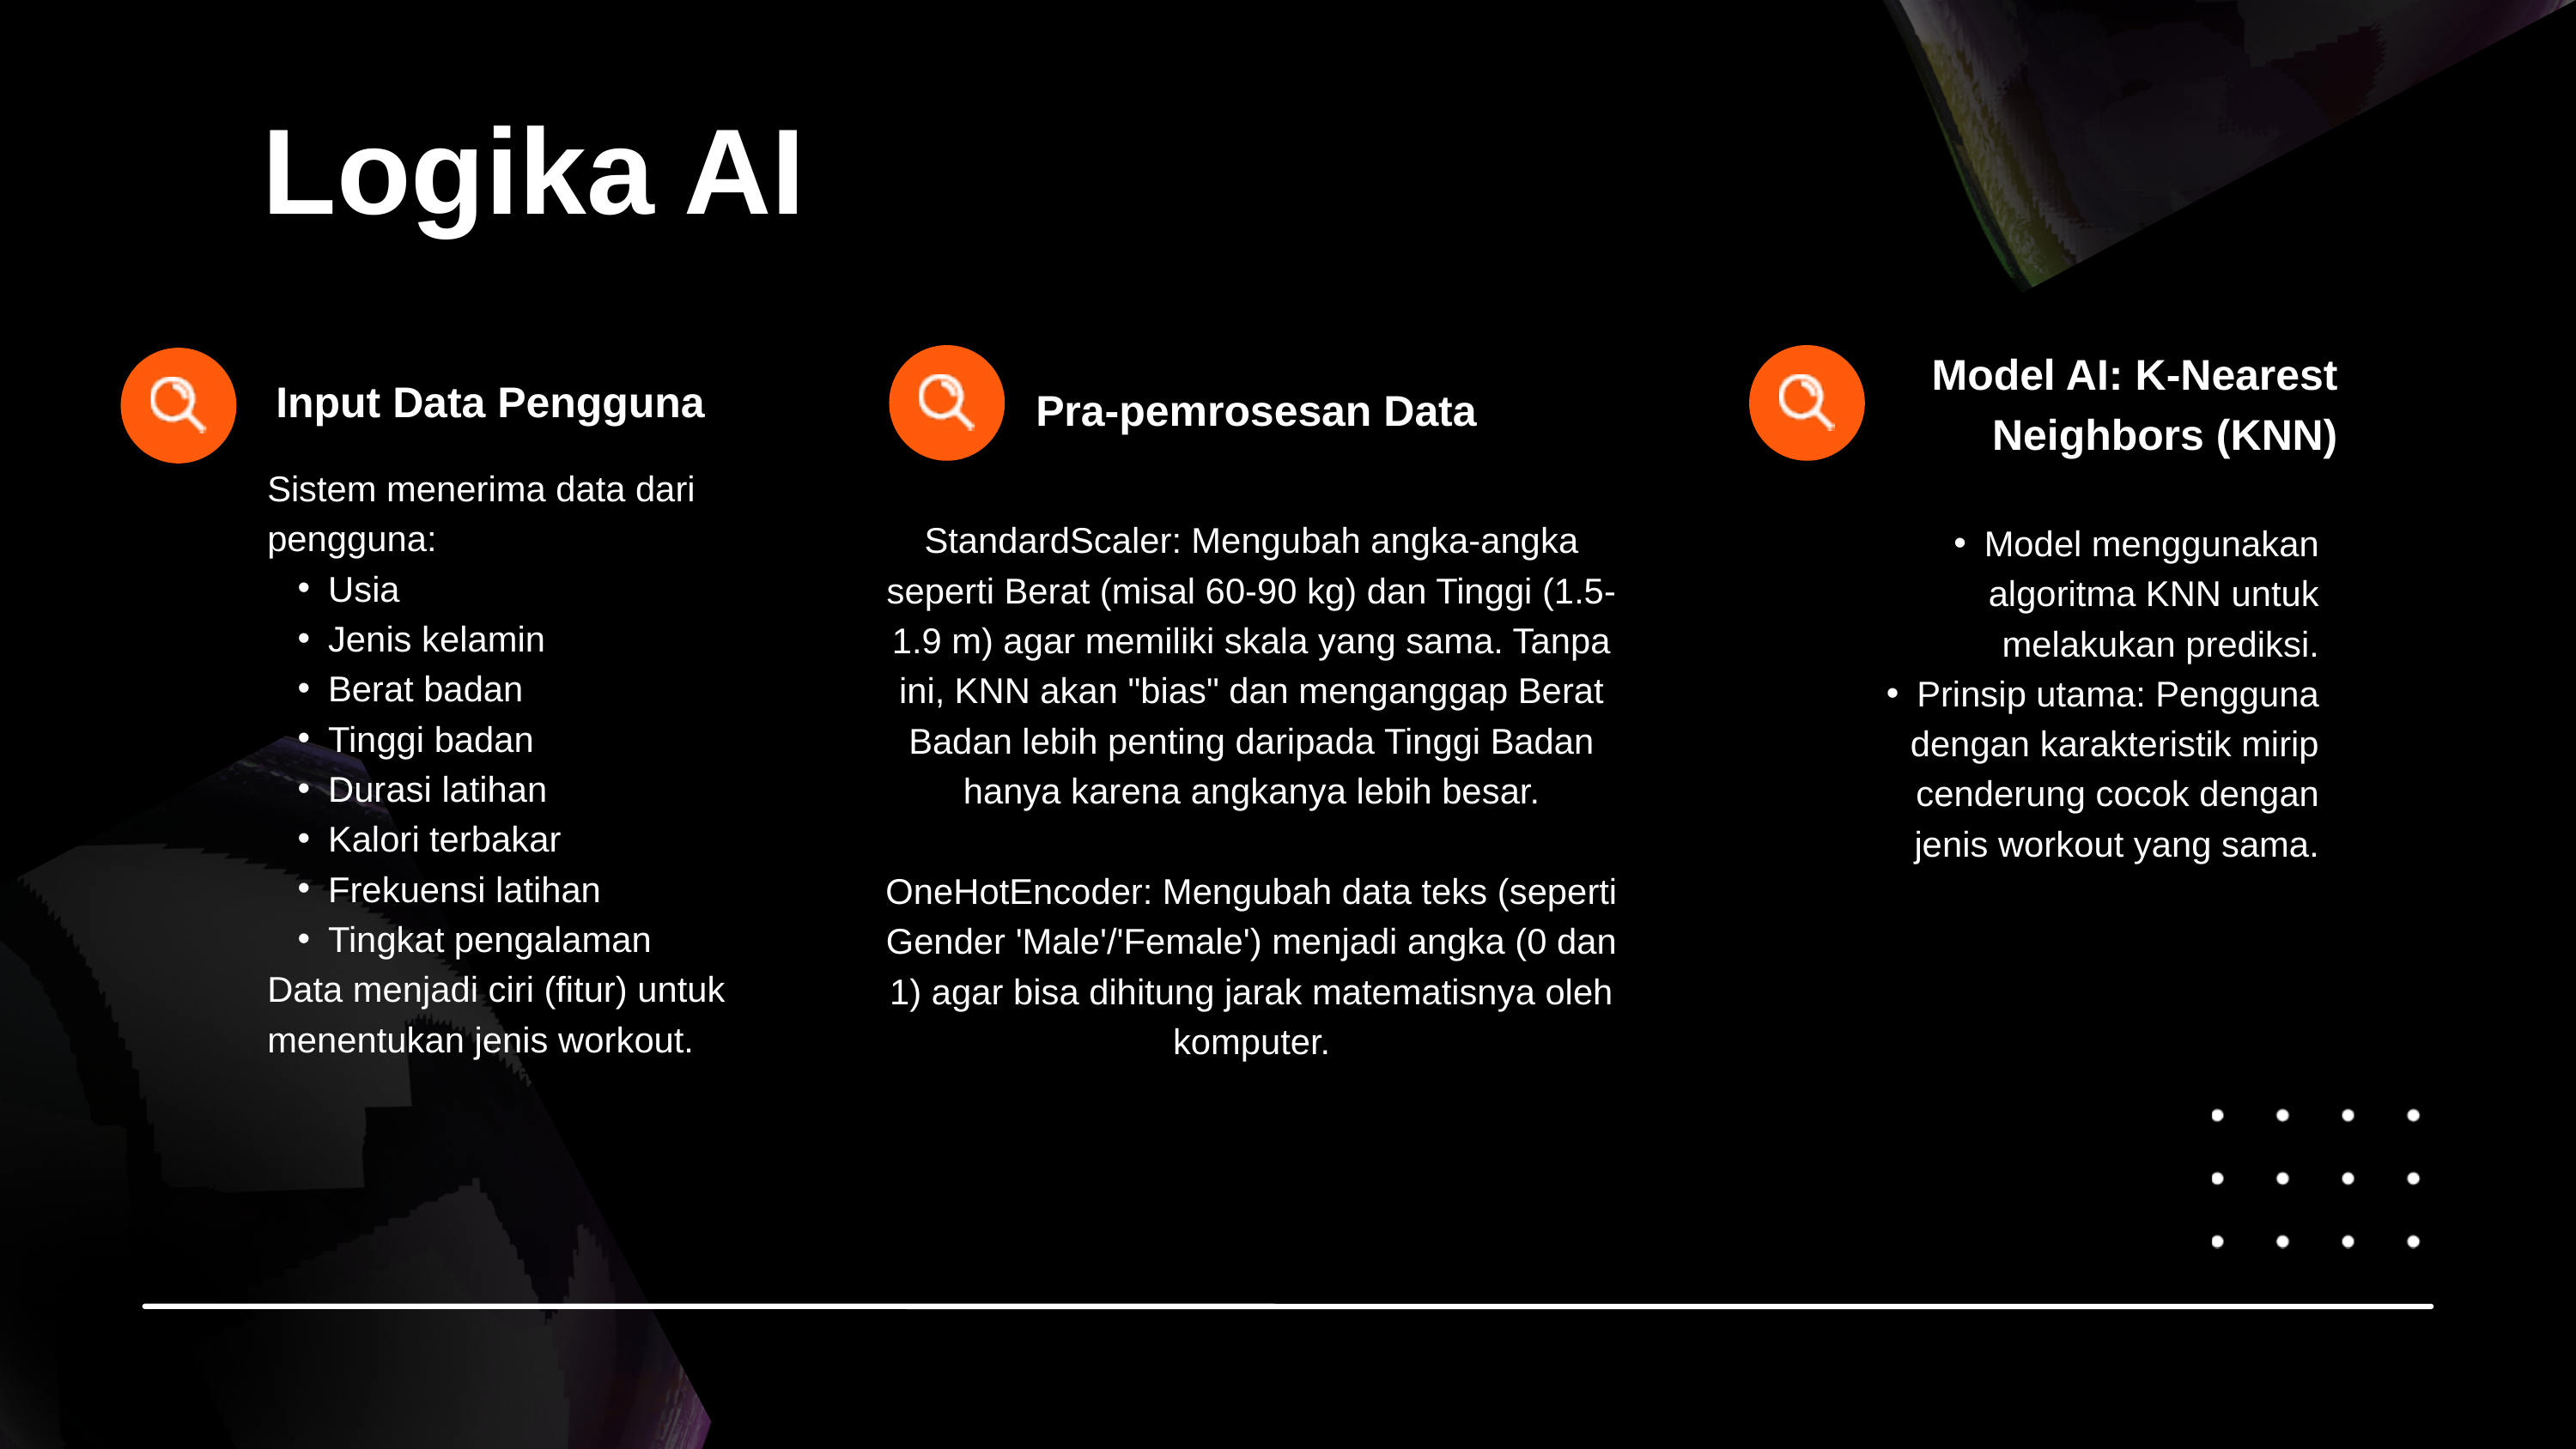

Logika AI
Model AI: K-Nearest Neighbors (KNN)

Pra-pemrosesan Data

StandardScaler: Mengubah angka-angka seperti Berat (misal 60-90 kg) dan Tinggi (1.5-1.9 m) agar memiliki skala yang sama. Tanpa ini, KNN akan "bias" dan menganggap Berat Badan lebih penting daripada Tinggi Badan hanya karena angkanya lebih besar.

OneHotEncoder: Mengubah data teks (seperti Gender 'Male'/'Female') menjadi angka (0 dan 1) agar bisa dihitung jarak matematisnya oleh komputer.

 Input Data Pengguna

Sistem menerima data dari pengguna:
Usia
Jenis kelamin
Berat badan
Tinggi badan
Durasi latihan
Kalori terbakar
Frekuensi latihan
Tingkat pengalaman
Data menjadi ciri (fitur) untuk menentukan jenis workout.
Model menggunakan algoritma KNN untuk melakukan prediksi.
Prinsip utama: Pengguna dengan karakteristik mirip cenderung cocok dengan jenis workout yang sama.